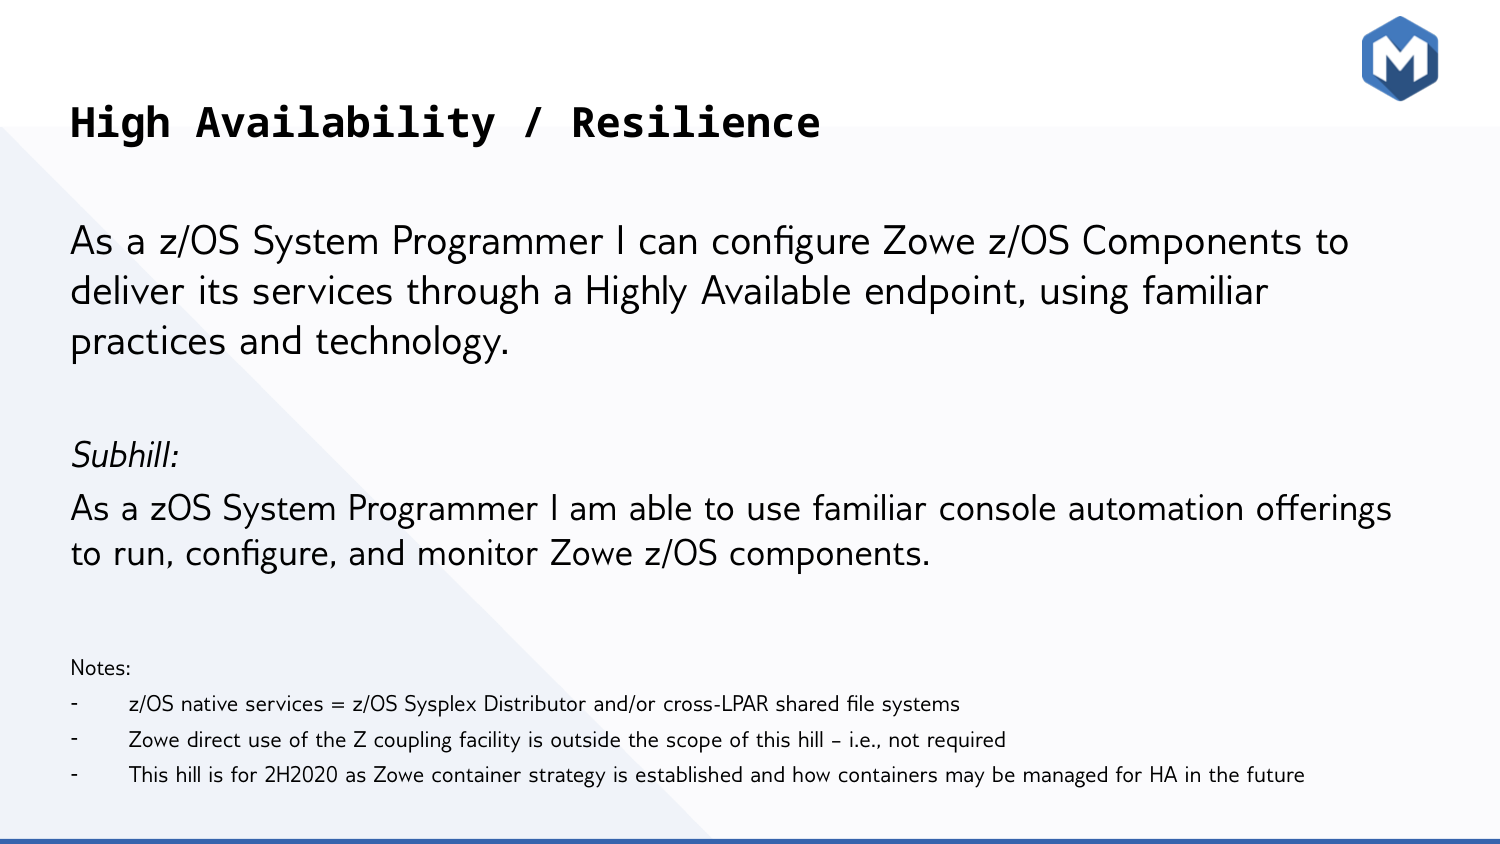

High Availability / Resilience

As a z/OS System Programmer I can configure Zowe z/OS Components to deliver its services through a Highly Available endpoint, using familiar practices and technology.

Subhill:
As a zOS System Programmer I am able to use familiar console automation offerings to run, configure, and monitor Zowe z/OS components.

Notes:
z/OS native services = z/OS Sysplex Distributor and/or cross-LPAR shared file systems
Zowe direct use of the Z coupling facility is outside the scope of this hill – i.e., not required
This hill is for 2H2020 as Zowe container strategy is established and how containers may be managed for HA in the future